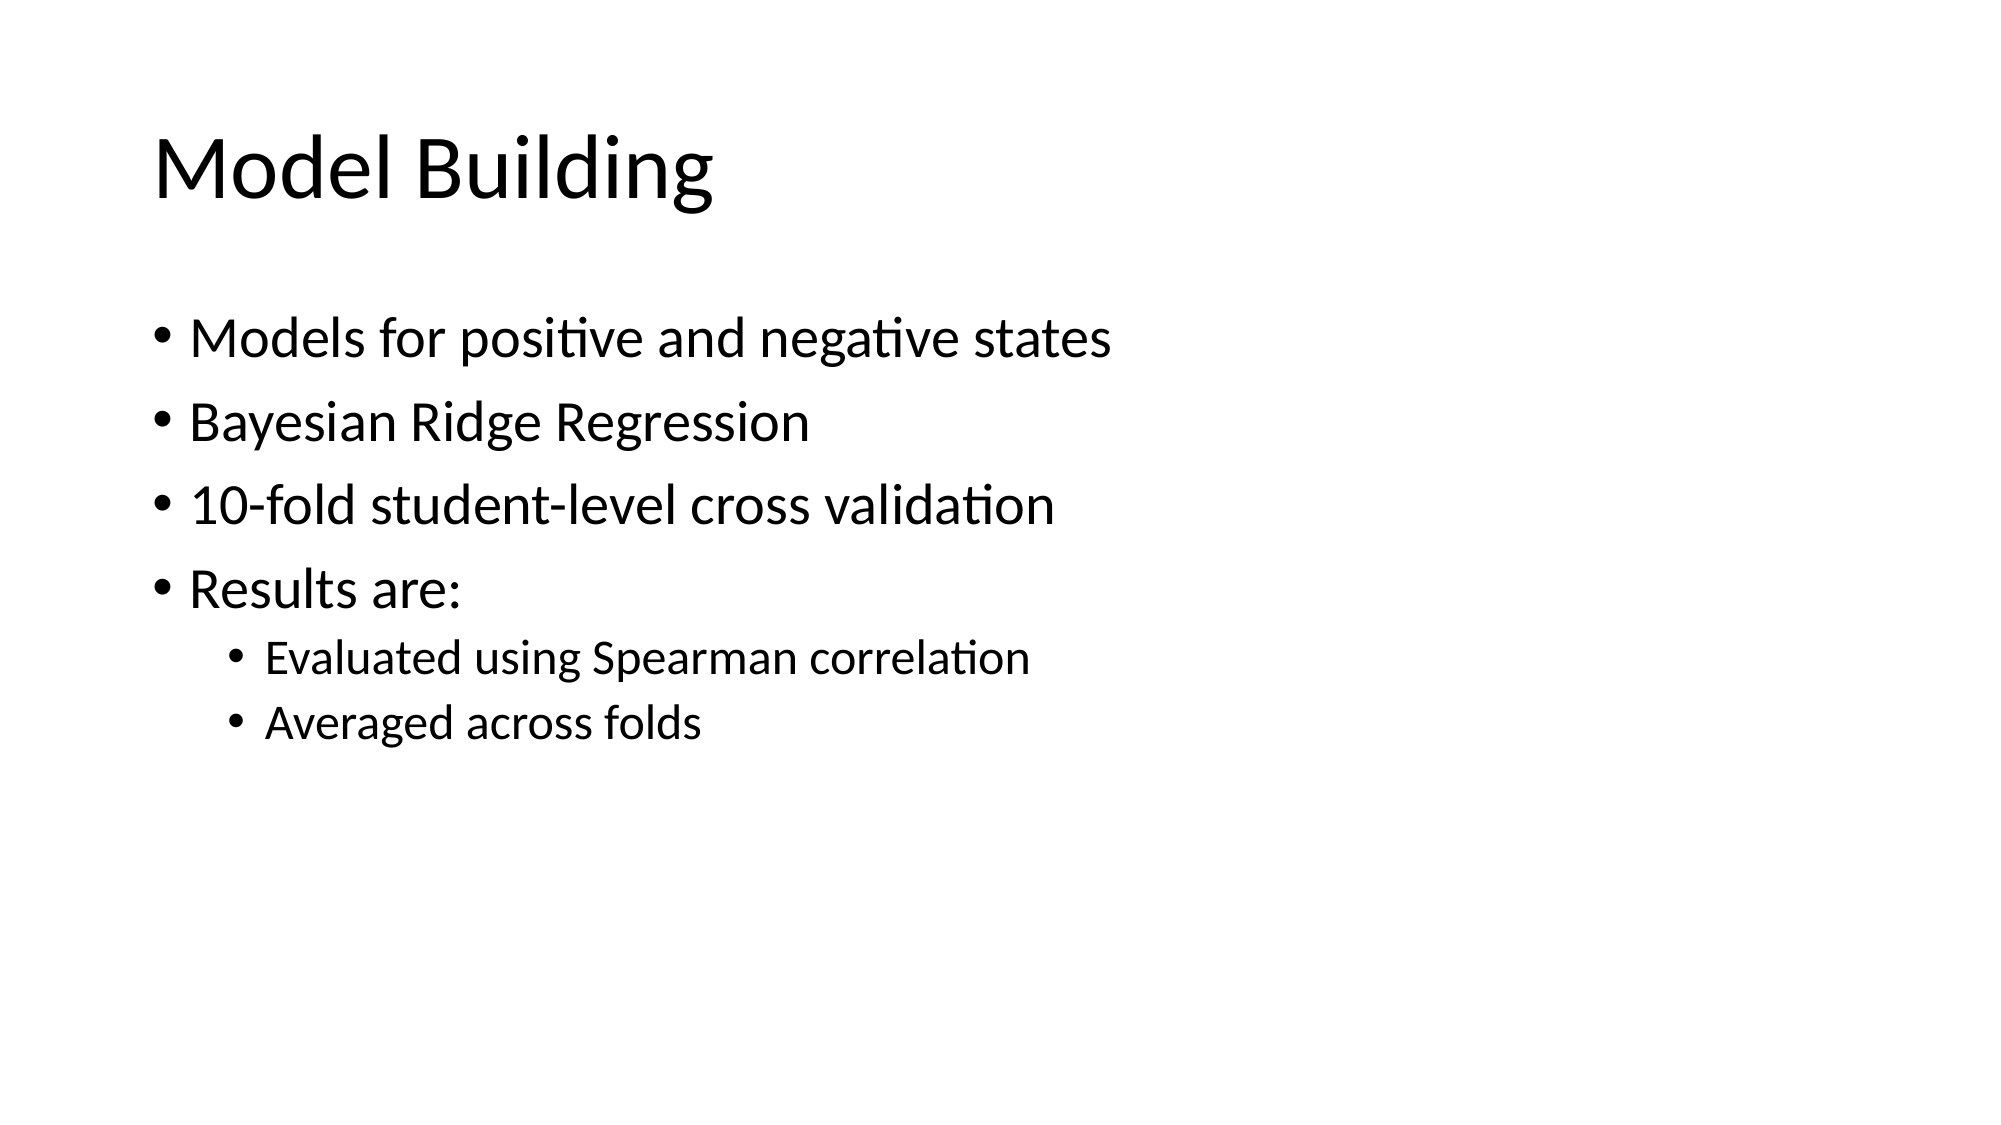

# Model Building
Models for positive and negative states
Bayesian Ridge Regression
10-fold student-level cross validation
Results are:
Evaluated using Spearman correlation
Averaged across folds